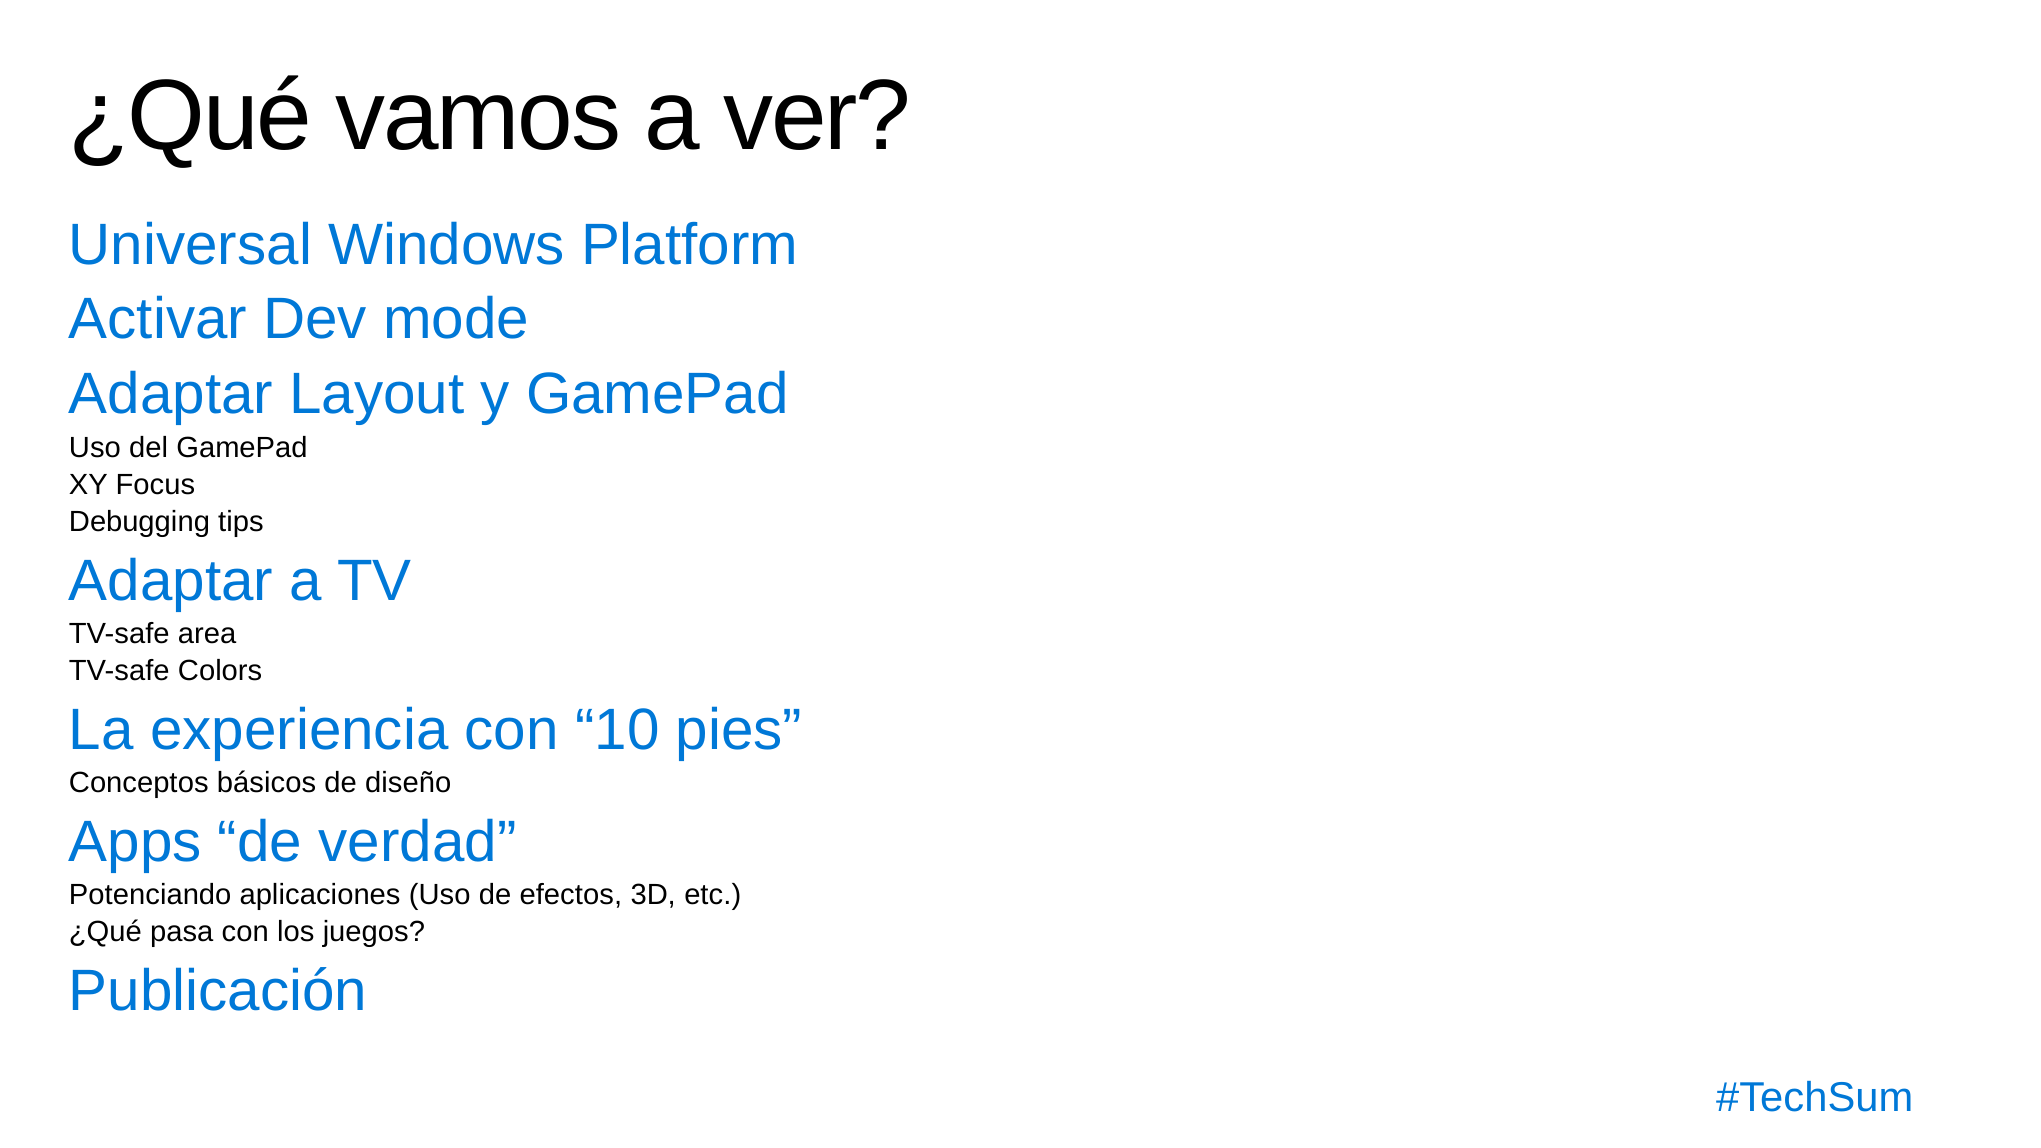

# ¿Qué vamos a ver?
Universal Windows Platform
Activar Dev mode
Adaptar Layout y GamePad
Uso del GamePad
XY Focus
Debugging tips
Adaptar a TV
TV-safe area
TV-safe Colors
La experiencia con “10 pies”
Conceptos básicos de diseño
Apps “de verdad”
Potenciando aplicaciones (Uso de efectos, 3D, etc.)
¿Qué pasa con los juegos?
Publicación